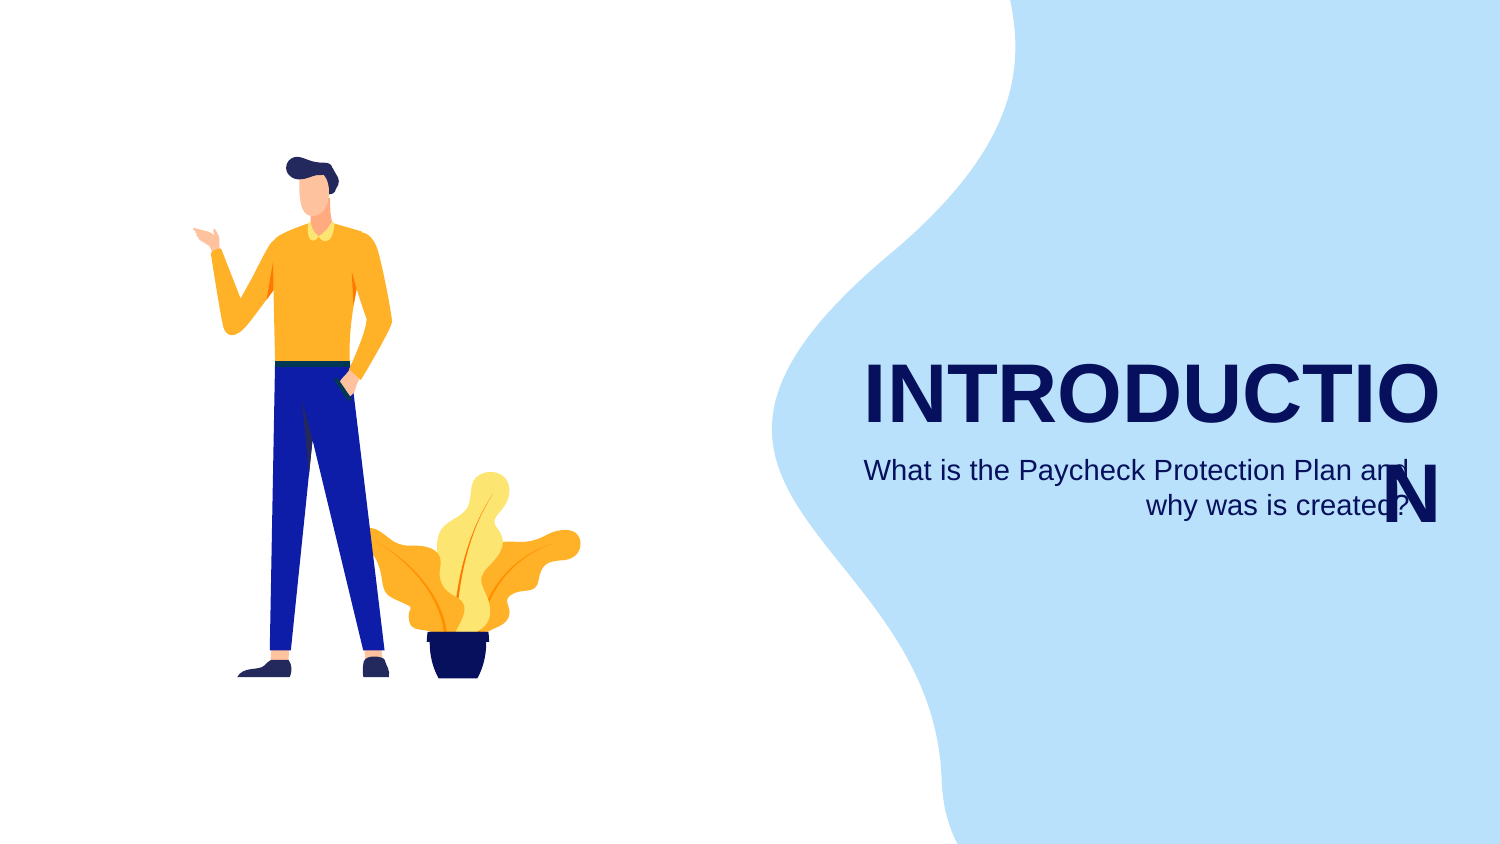

# INTRODUCTION
What is the Paycheck Protection Plan and why was is created?